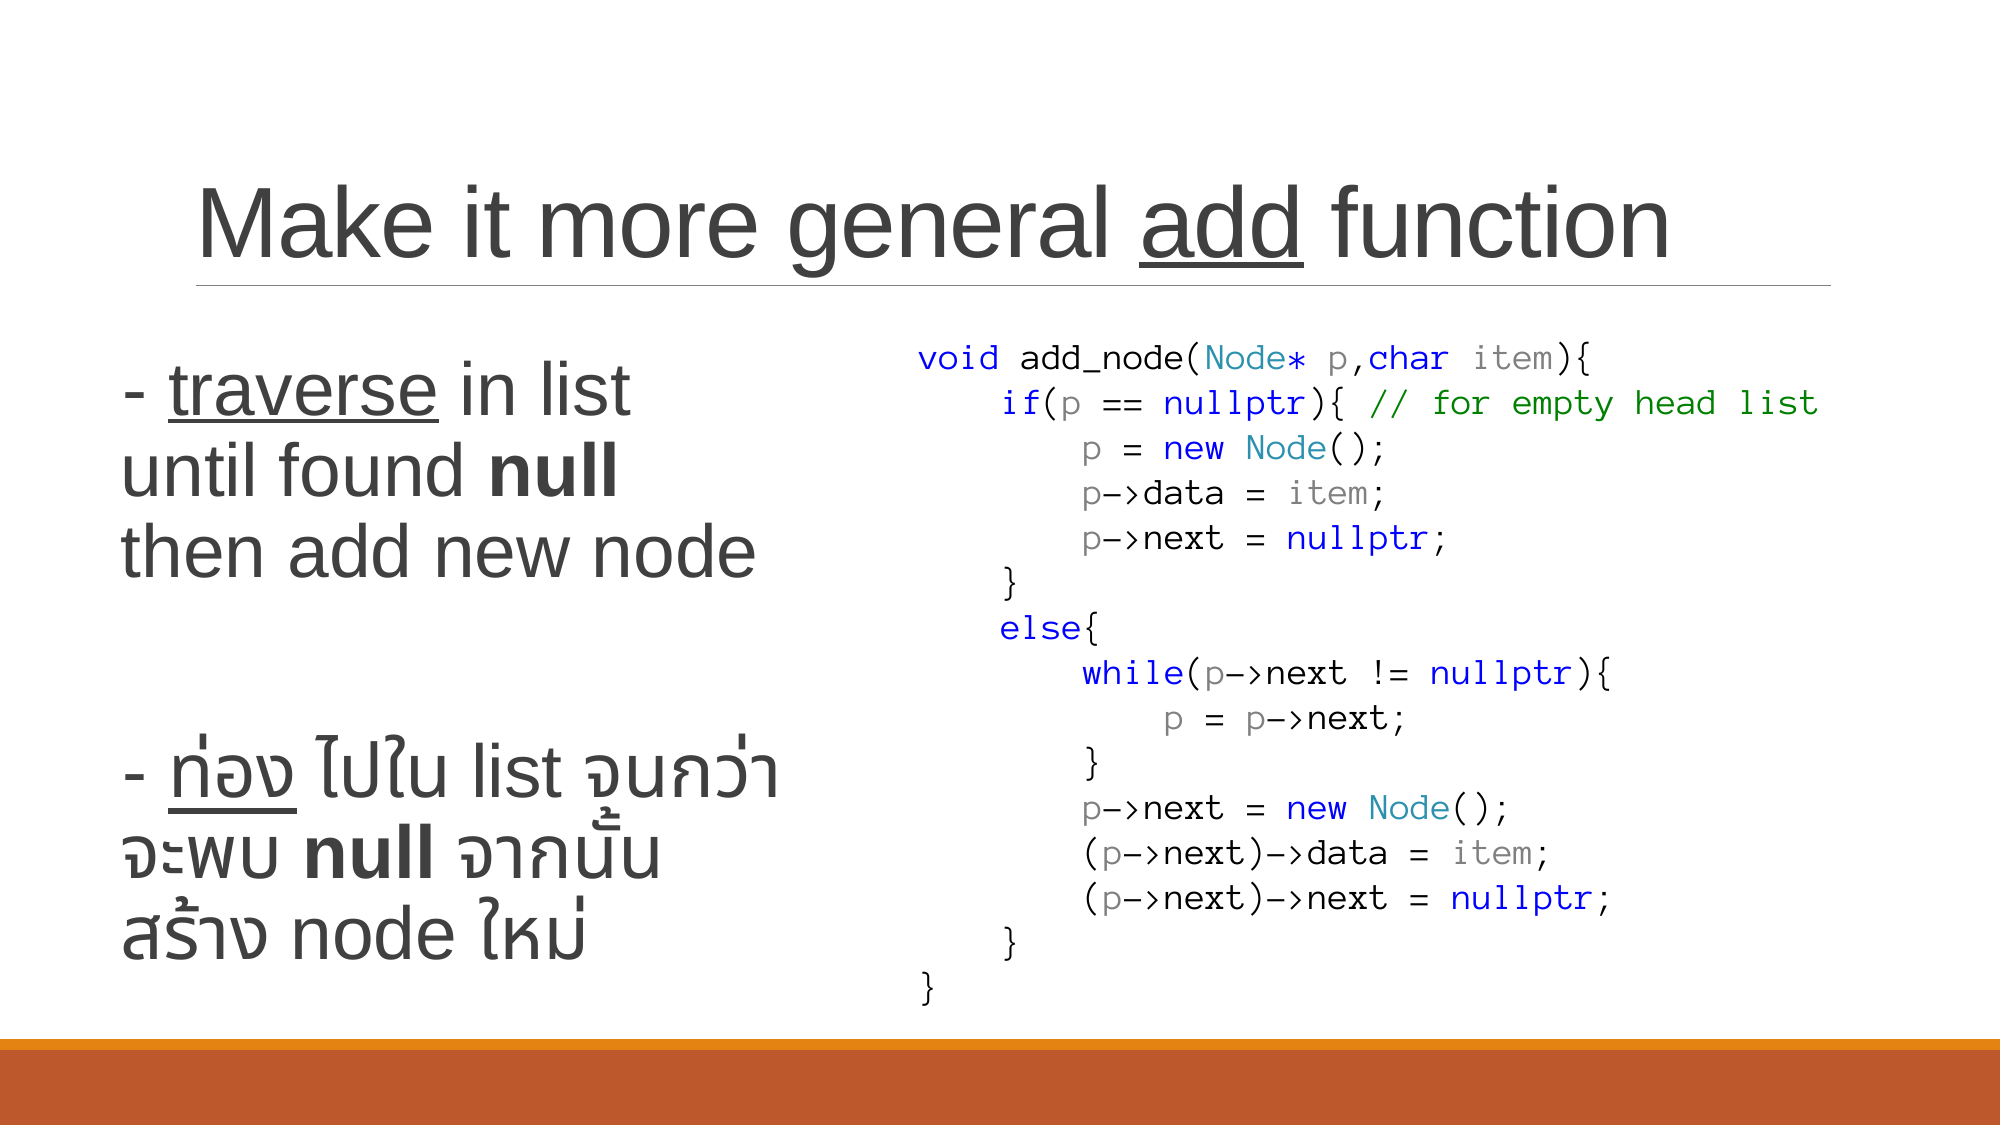

# Make it more general add function
void add_node(Node* p,char item){
    if(p == nullptr){ // for empty head list
        p = new Node();
        p->data = item;
        p->next = nullptr;
    }
    else{
        while(p->next != nullptr){
            p = p->next;
        }
        p->next = new Node();
        (p->next)->data = item;
        (p->next)->next = nullptr;
    }
}
- traverse in list until found null then add new node

- ท่อง ไปใน list จนกว่าจะพบ null จากนั้นสร้าง node ใหม่